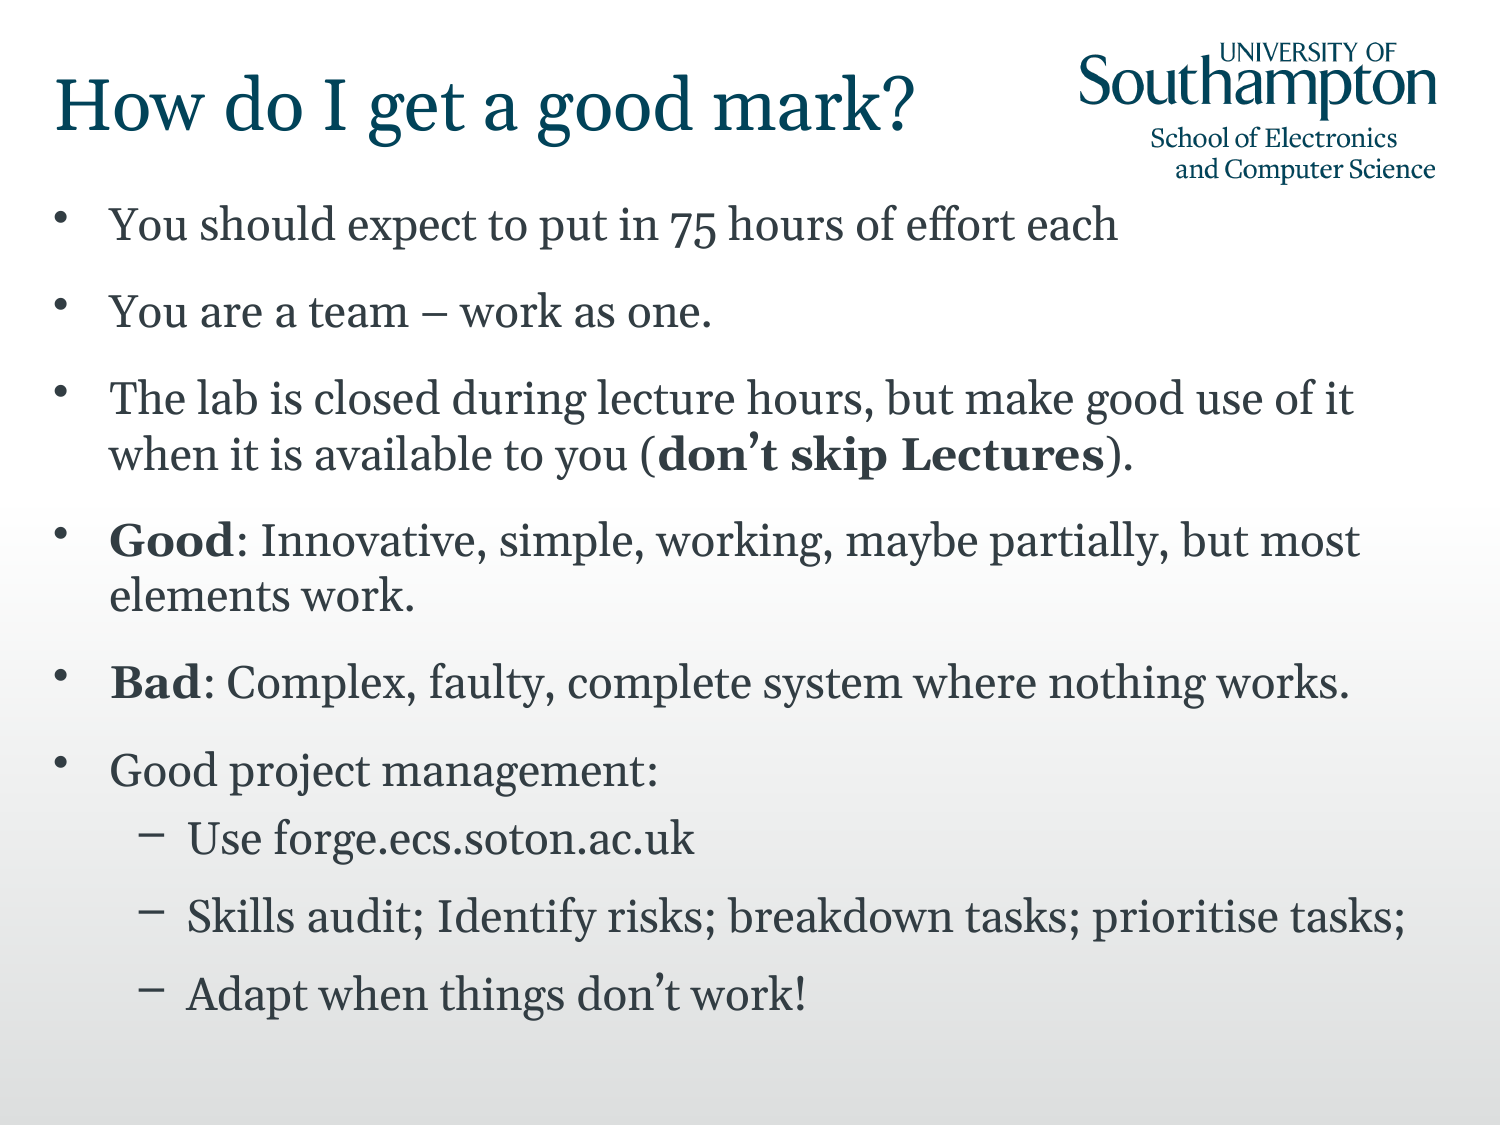

# How do I get a good mark?
You should expect to put in 75 hours of effort each
You are a team – work as one.
The lab is closed during lecture hours, but make good use of it when it is available to you (don’t skip Lectures).
Good: Innovative, simple, working, maybe partially, but most elements work.
Bad: Complex, faulty, complete system where nothing works.
Good project management:
Use forge.ecs.soton.ac.uk
Skills audit; Identify risks; breakdown tasks; prioritise tasks;
Adapt when things don’t work!